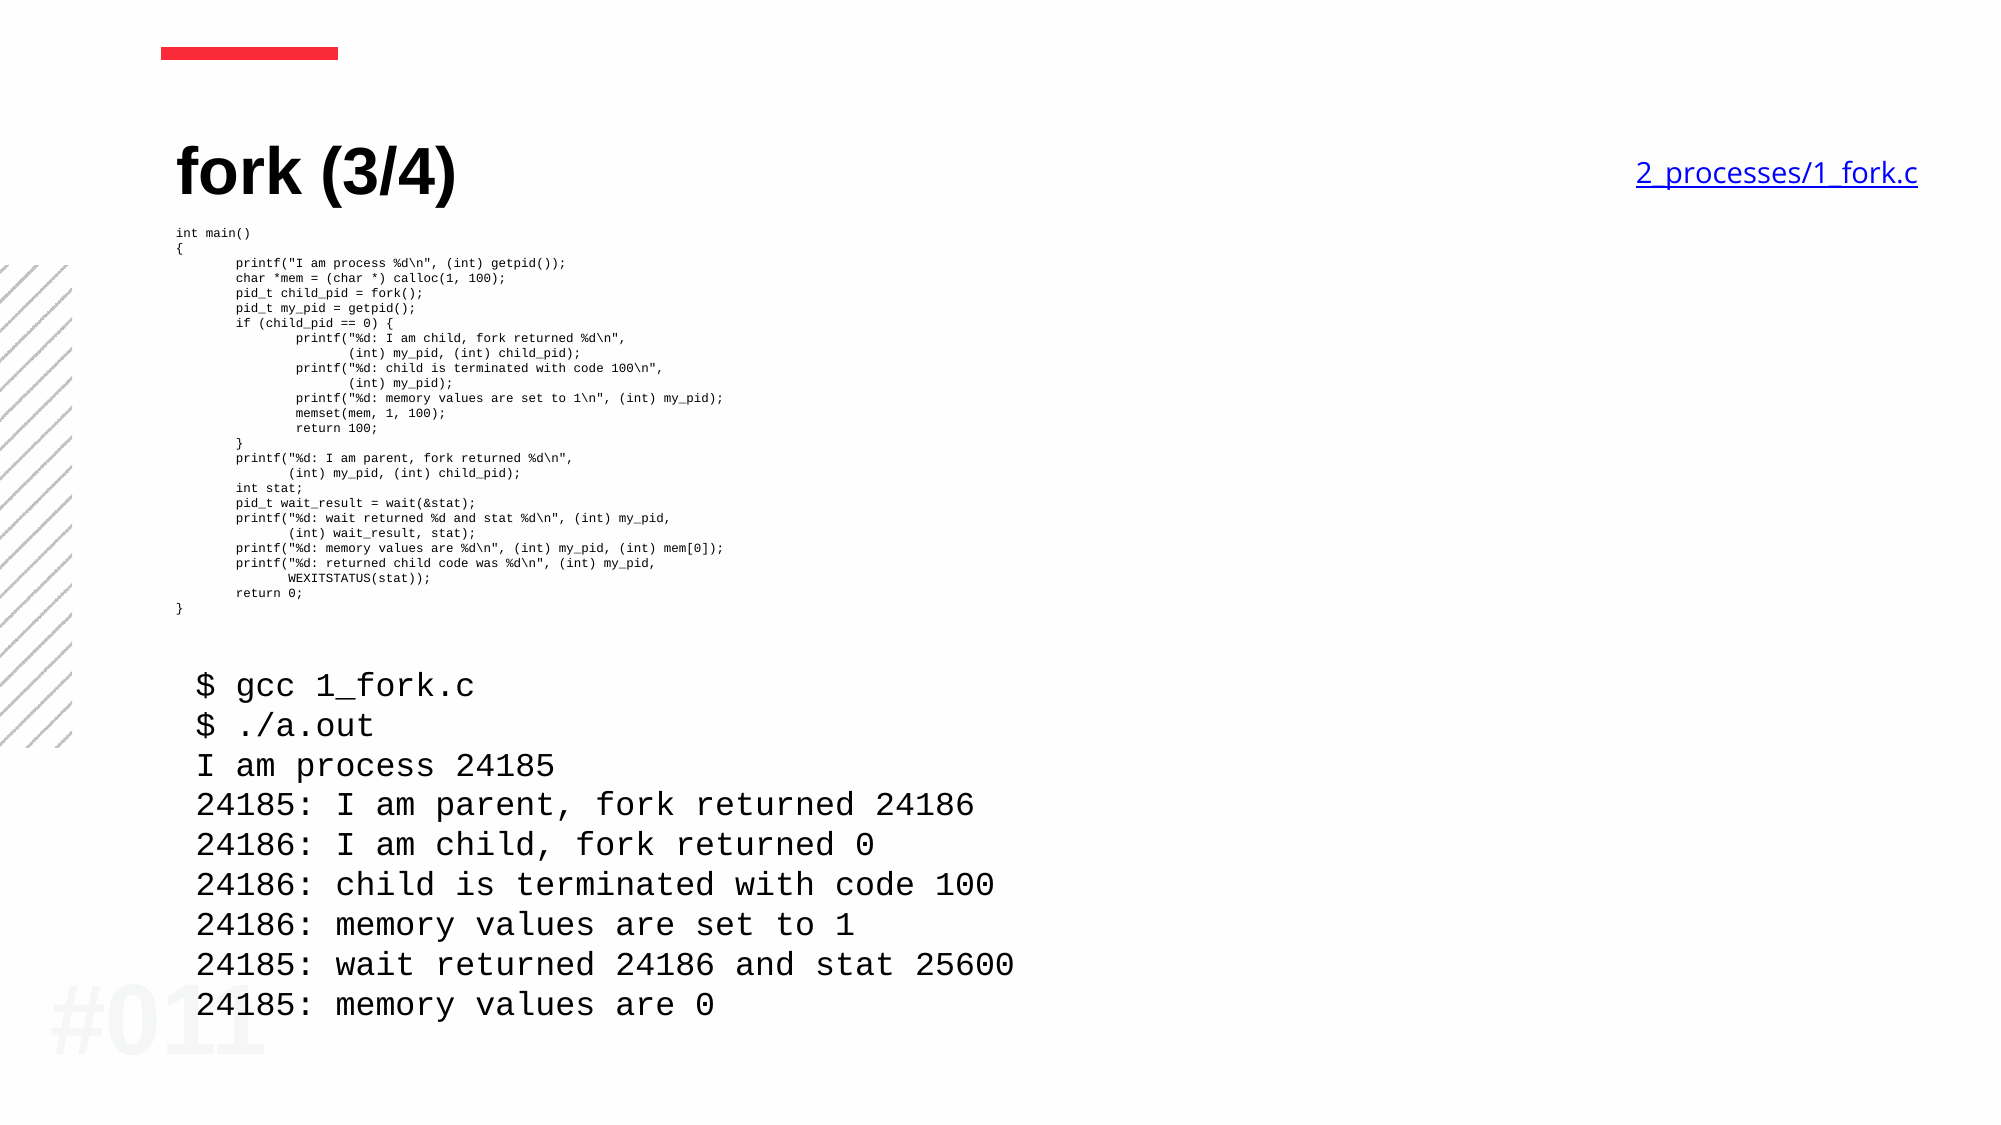

fork (3/4)
2_processes/1_fork.c
int main()
{
        printf("I am process %d\n", (int) getpid());
        char *mem = (char *) calloc(1, 100);
        pid_t child_pid = fork();
        pid_t my_pid = getpid();
        if (child_pid == 0) {
                printf("%d: I am child, fork returned %d\n",
                       (int) my_pid, (int) child_pid);
                printf("%d: child is terminated with code 100\n",
                       (int) my_pid);
                printf("%d: memory values are set to 1\n", (int) my_pid);
                memset(mem, 1, 100);
                return 100;
        }
        printf("%d: I am parent, fork returned %d\n",
               (int) my_pid, (int) child_pid);
        int stat;
        pid_t wait_result = wait(&stat);
        printf("%d: wait returned %d and stat %d\n", (int) my_pid,
               (int) wait_result, stat);
        printf("%d: memory values are %d\n", (int) my_pid, (int) mem[0]);
        printf("%d: returned child code was %d\n", (int) my_pid,
               WEXITSTATUS(stat));
        return 0;
}
$ gcc 1_fork.c
$ ./a.out
I am process 24185
24185: I am parent, fork returned 24186
24186: I am child, fork returned 0
24186: child is terminated with code 100
24186: memory values are set to 1
24185: wait returned 24186 and stat 25600
24185: memory values are 0
#011